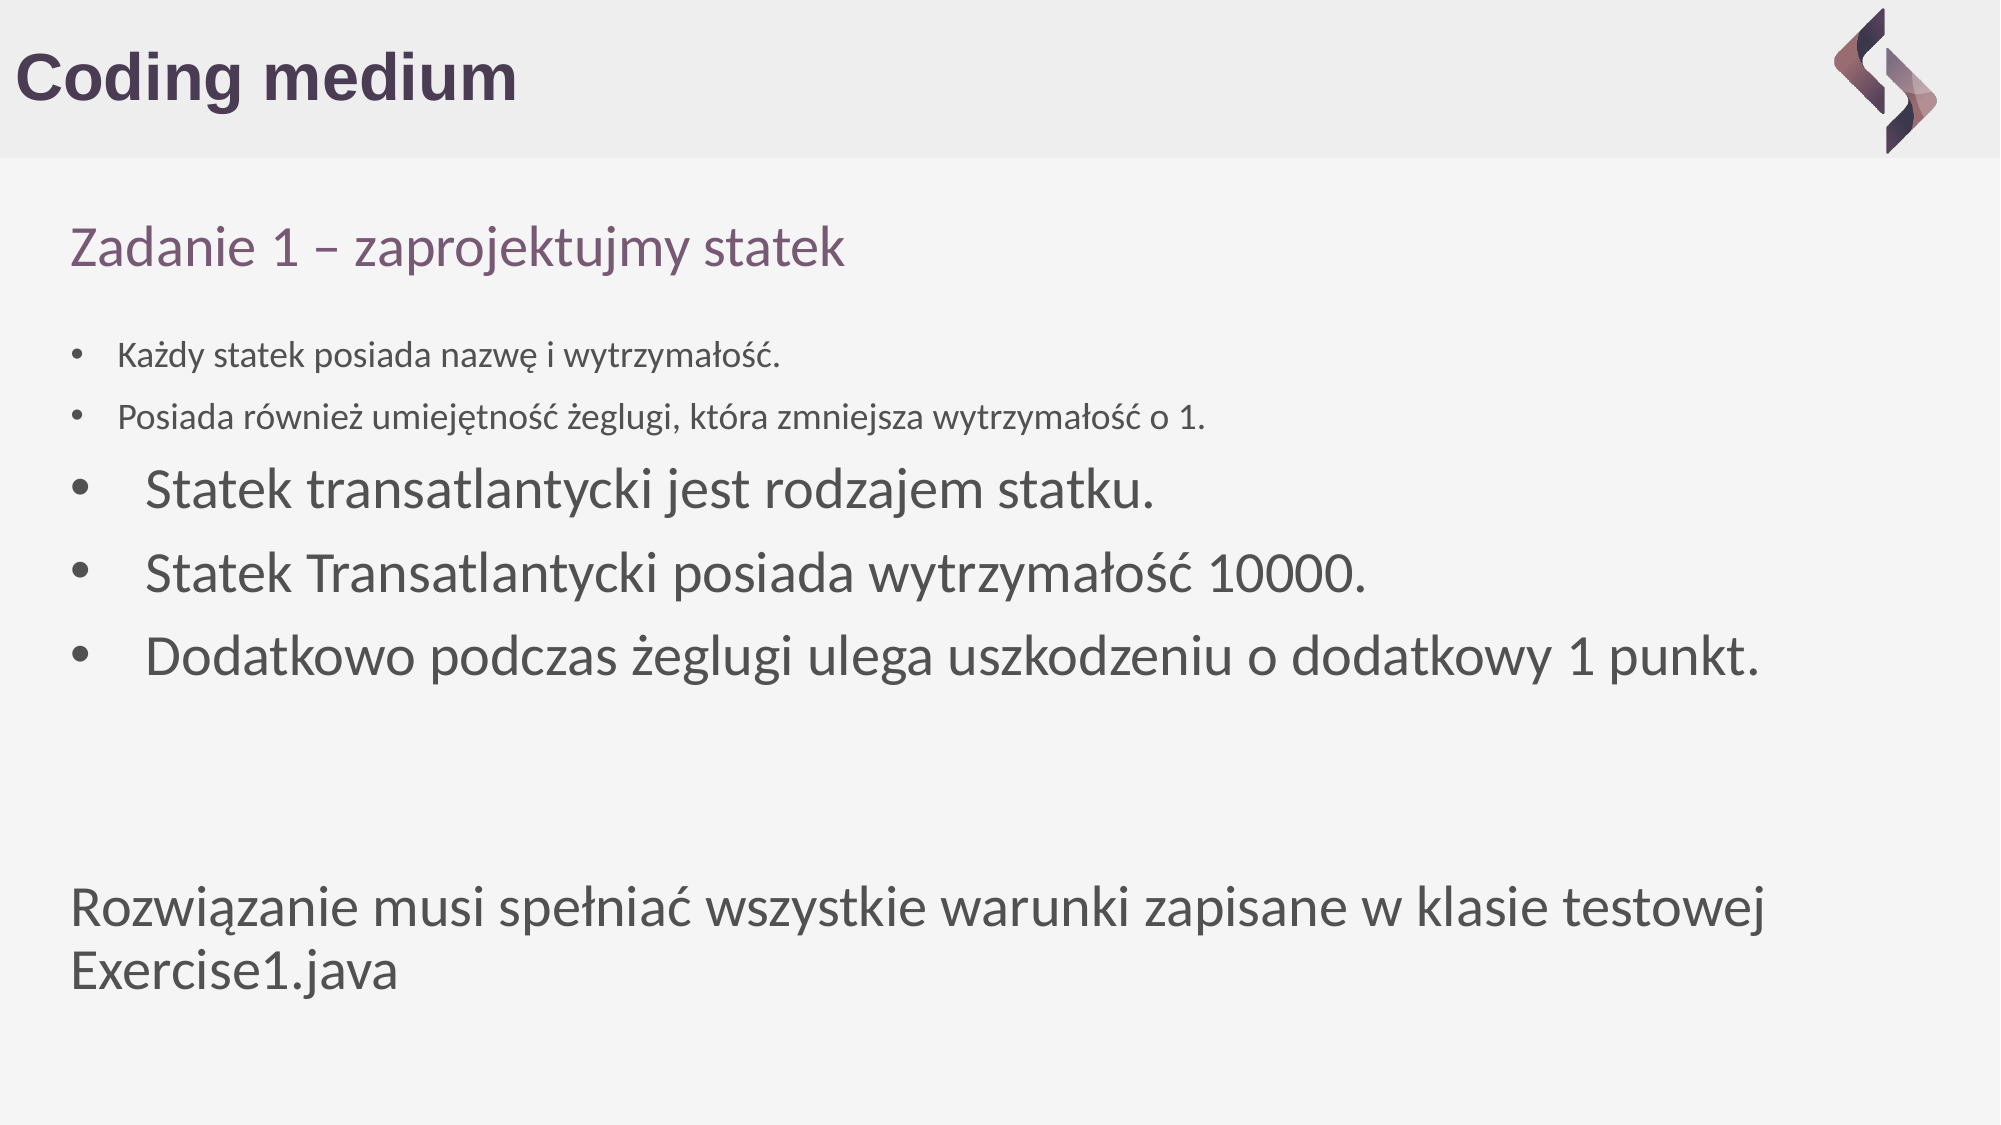

# Coding medium
Zadanie 1 – zaprojektujmy statek
Każdy statek posiada nazwę i wytrzymałość.
Posiada również umiejętność żeglugi, która zmniejsza wytrzymałość o 1.
Statek transatlantycki jest rodzajem statku.
Statek Transatlantycki posiada wytrzymałość 10000.
Dodatkowo podczas żeglugi ulega uszkodzeniu o dodatkowy 1 punkt.

Rozwiązanie musi spełniać wszystkie warunki zapisane w klasie testowej Exercise1.java